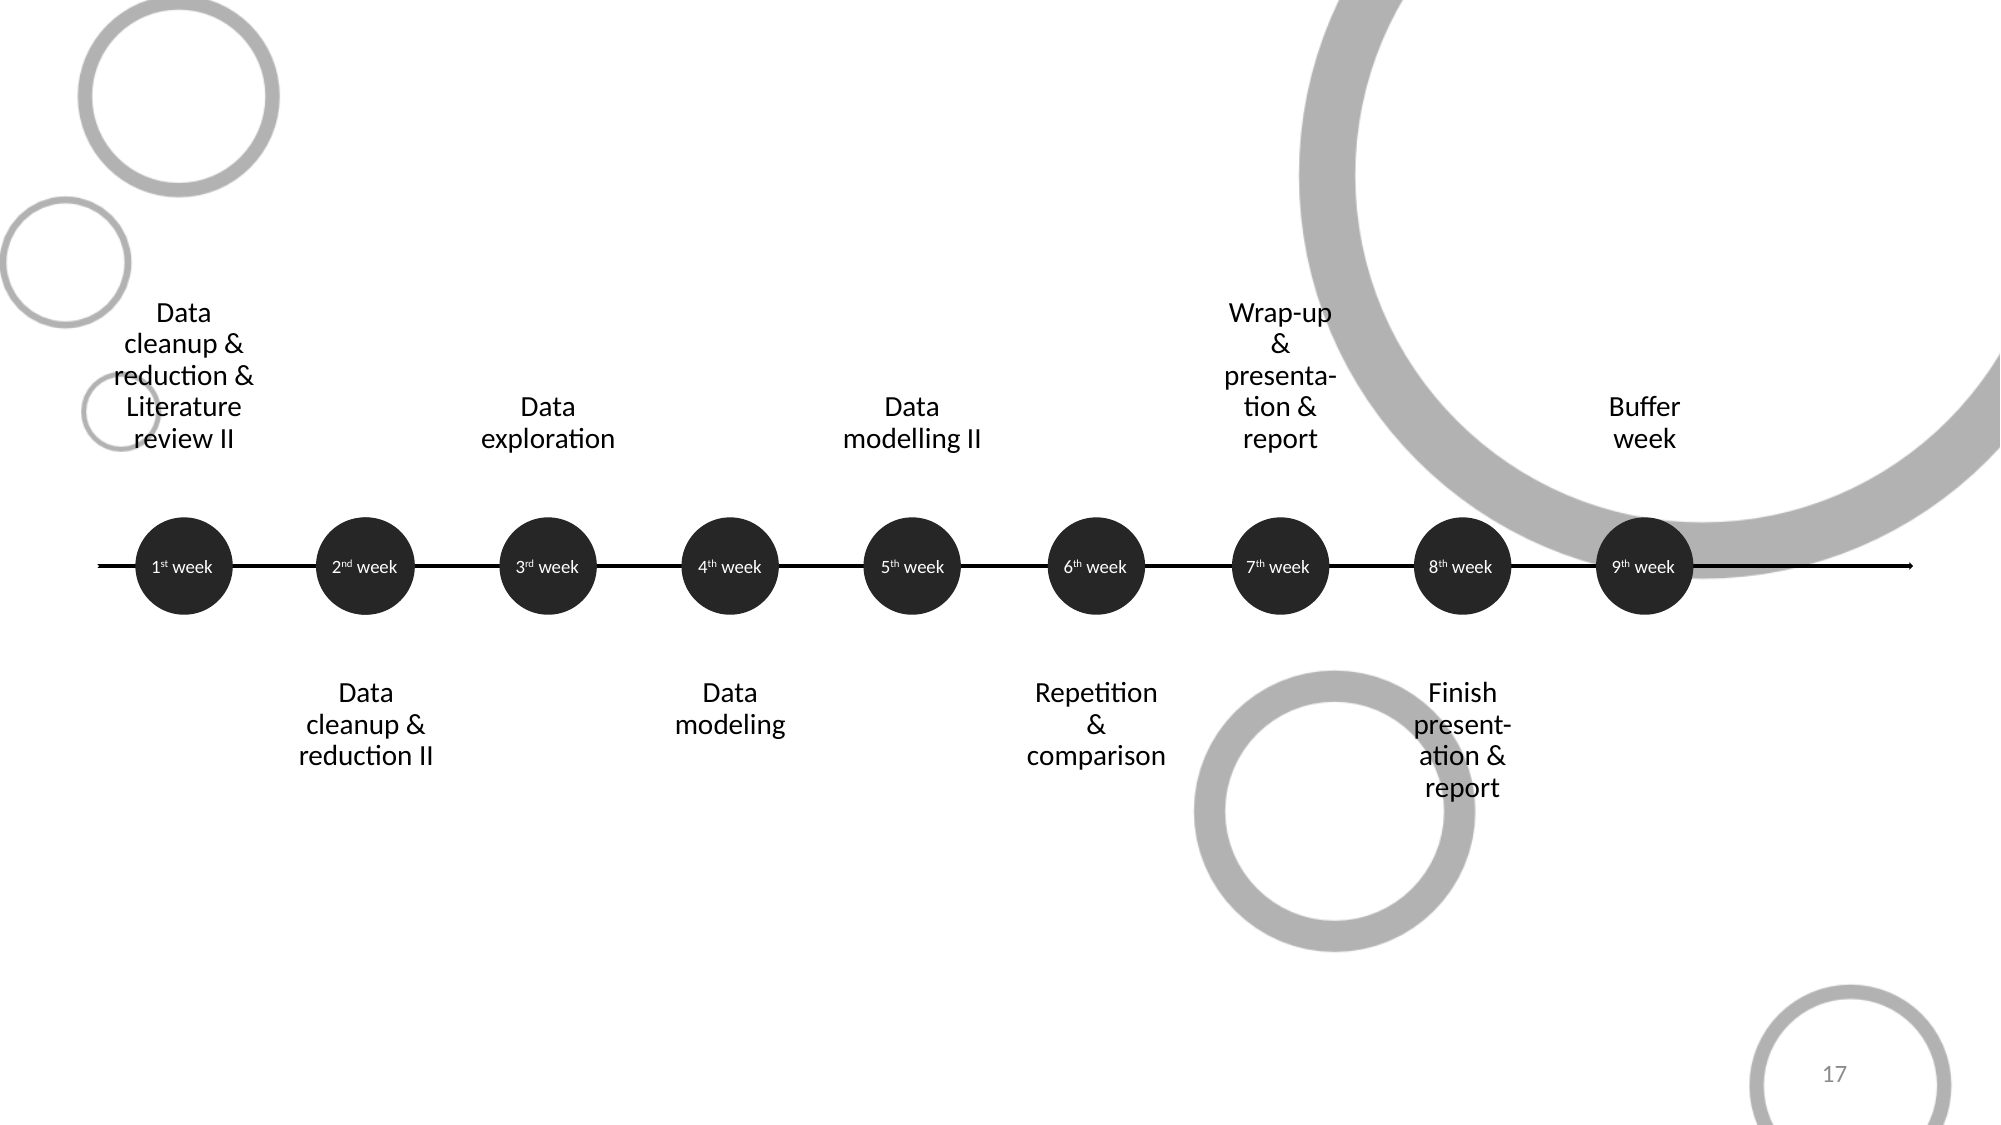

Milestones

Prepare Dataset for analysis
focus on essential information
Data cleanup & reduction & Literature review II
Data cleanup & reduction II
Data exploration
Data modeling
Data modelling II
Repetition & comparison
Wrap-up & presenta-tion & report
Finish present-ation & report
Buffer week

1st week
2nd week
3rd week
4th week
5th week
6th week
7th week
8th week
9th week
17